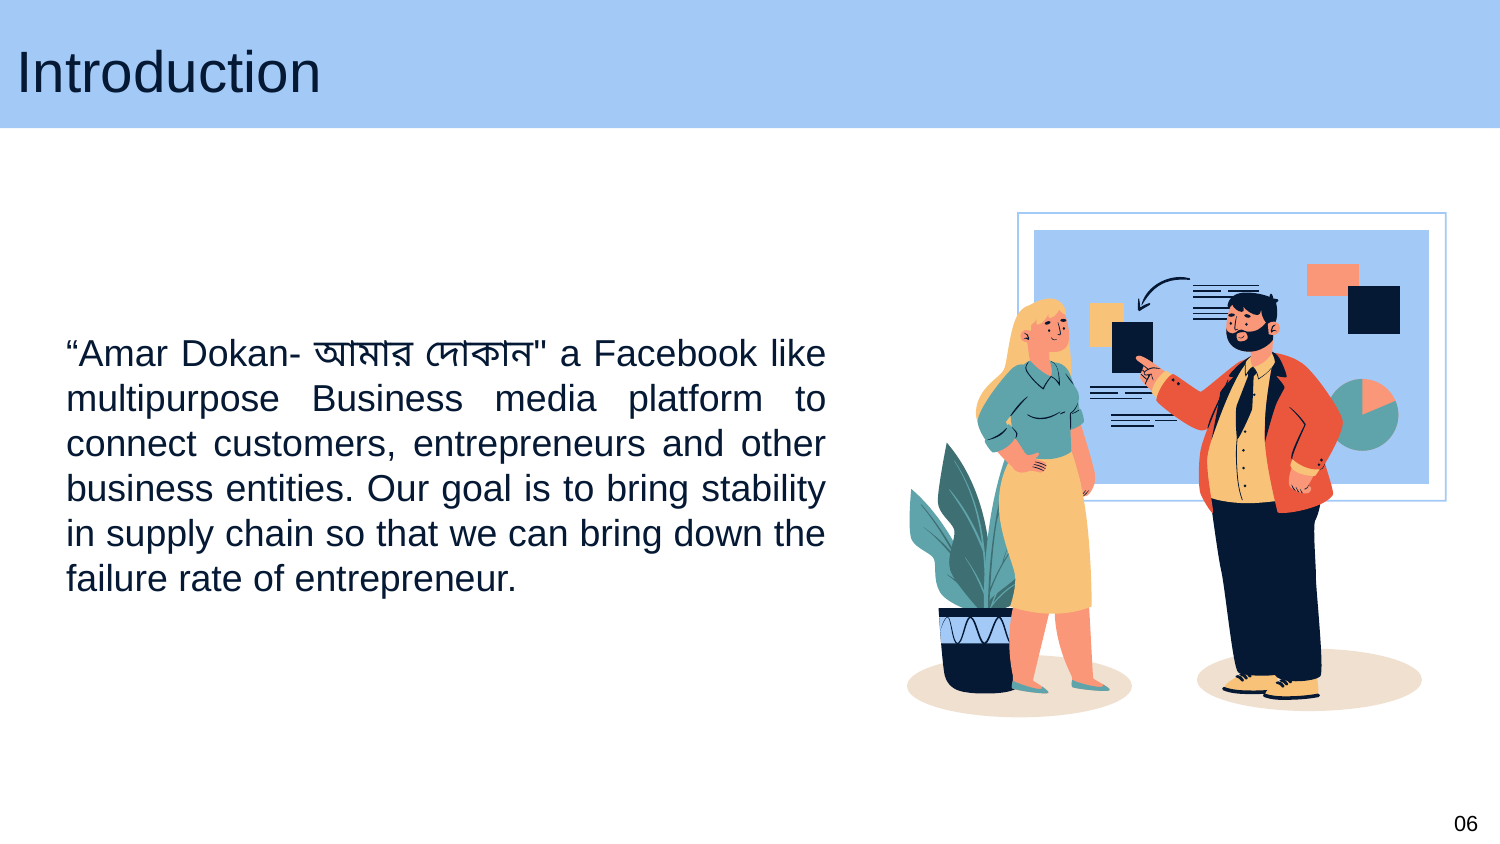

# Introduction

“Amar Dokan- আমার দোকান" a Facebook like multipurpose Business media platform to connect customers, entrepreneurs and other business entities. Our goal is to bring stability in supply chain so that we can bring down the failure rate of entrepreneur.
06